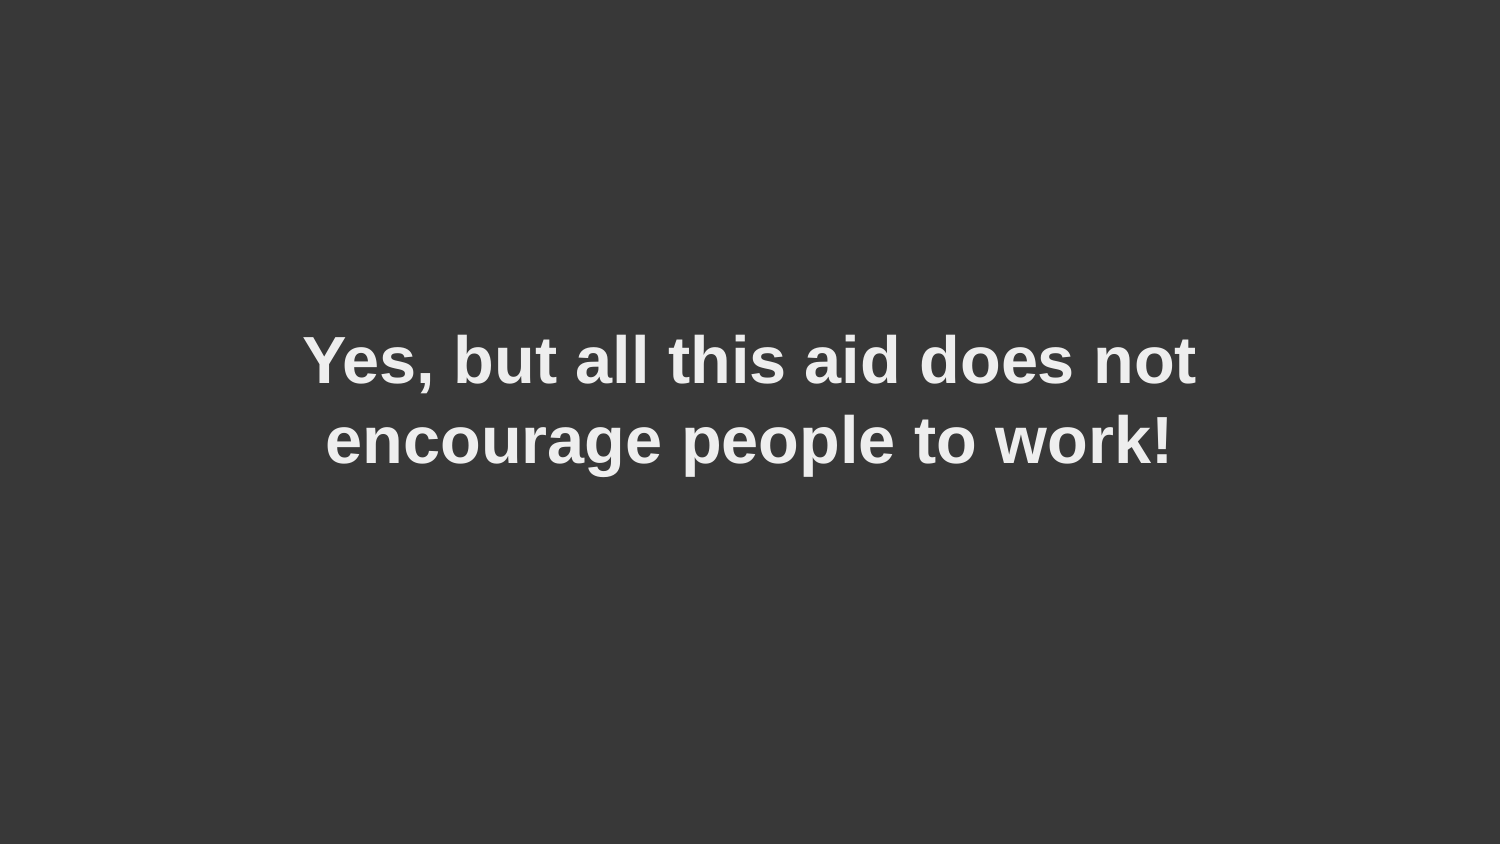

# Yes, but all this aid does not encourage people to work!